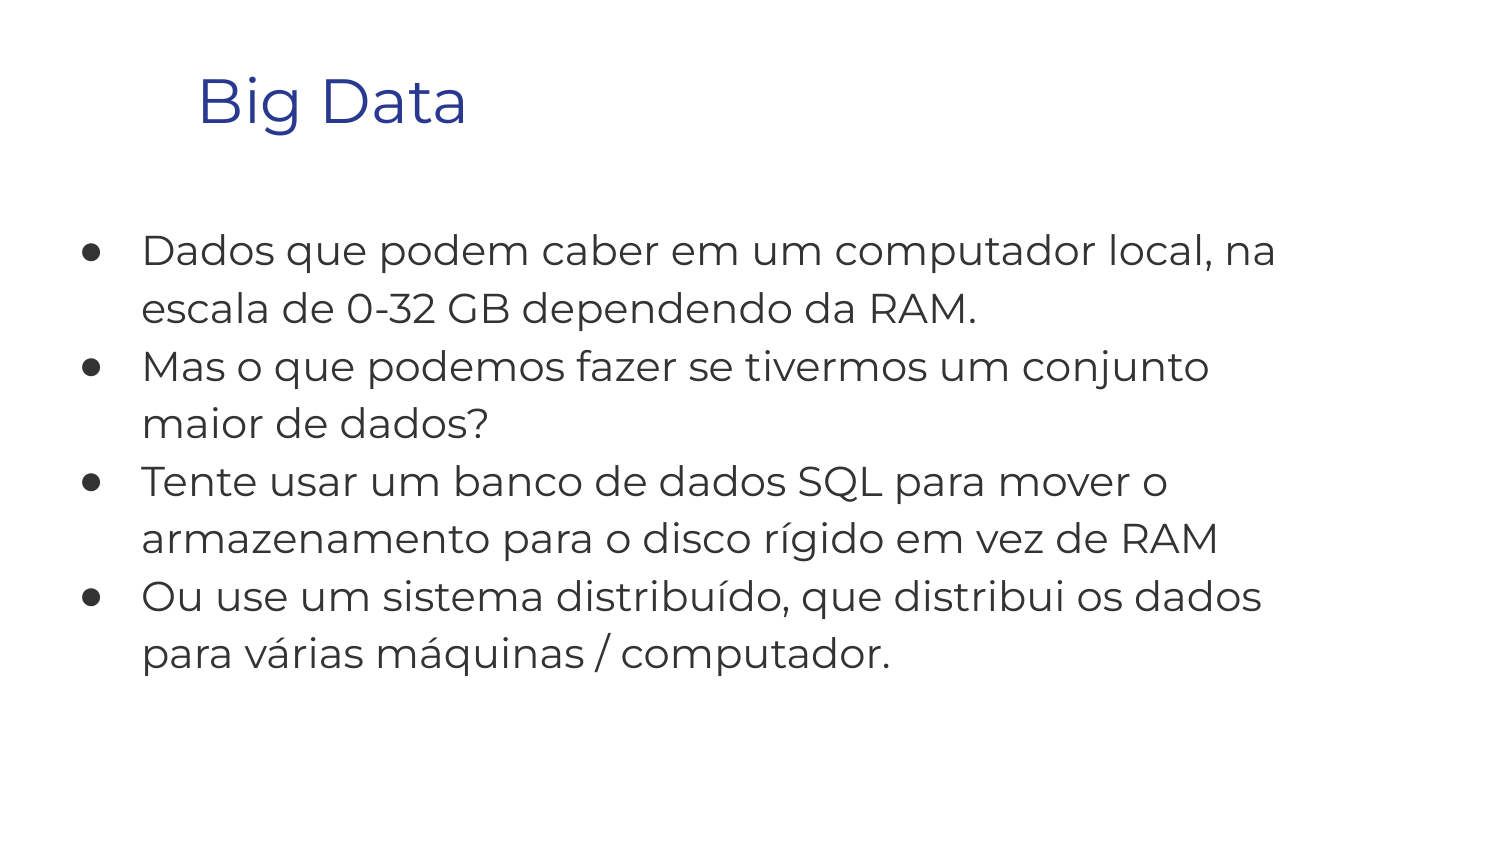

Big Data
Dados que podem caber em um computador local, na escala de 0-32 GB dependendo da RAM.
Mas o que podemos fazer se tivermos um conjunto maior de dados?
Tente usar um banco de dados SQL para mover o armazenamento para o disco rígido em vez de RAM
Ou use um sistema distribuído, que distribui os dados para várias máquinas / computador.